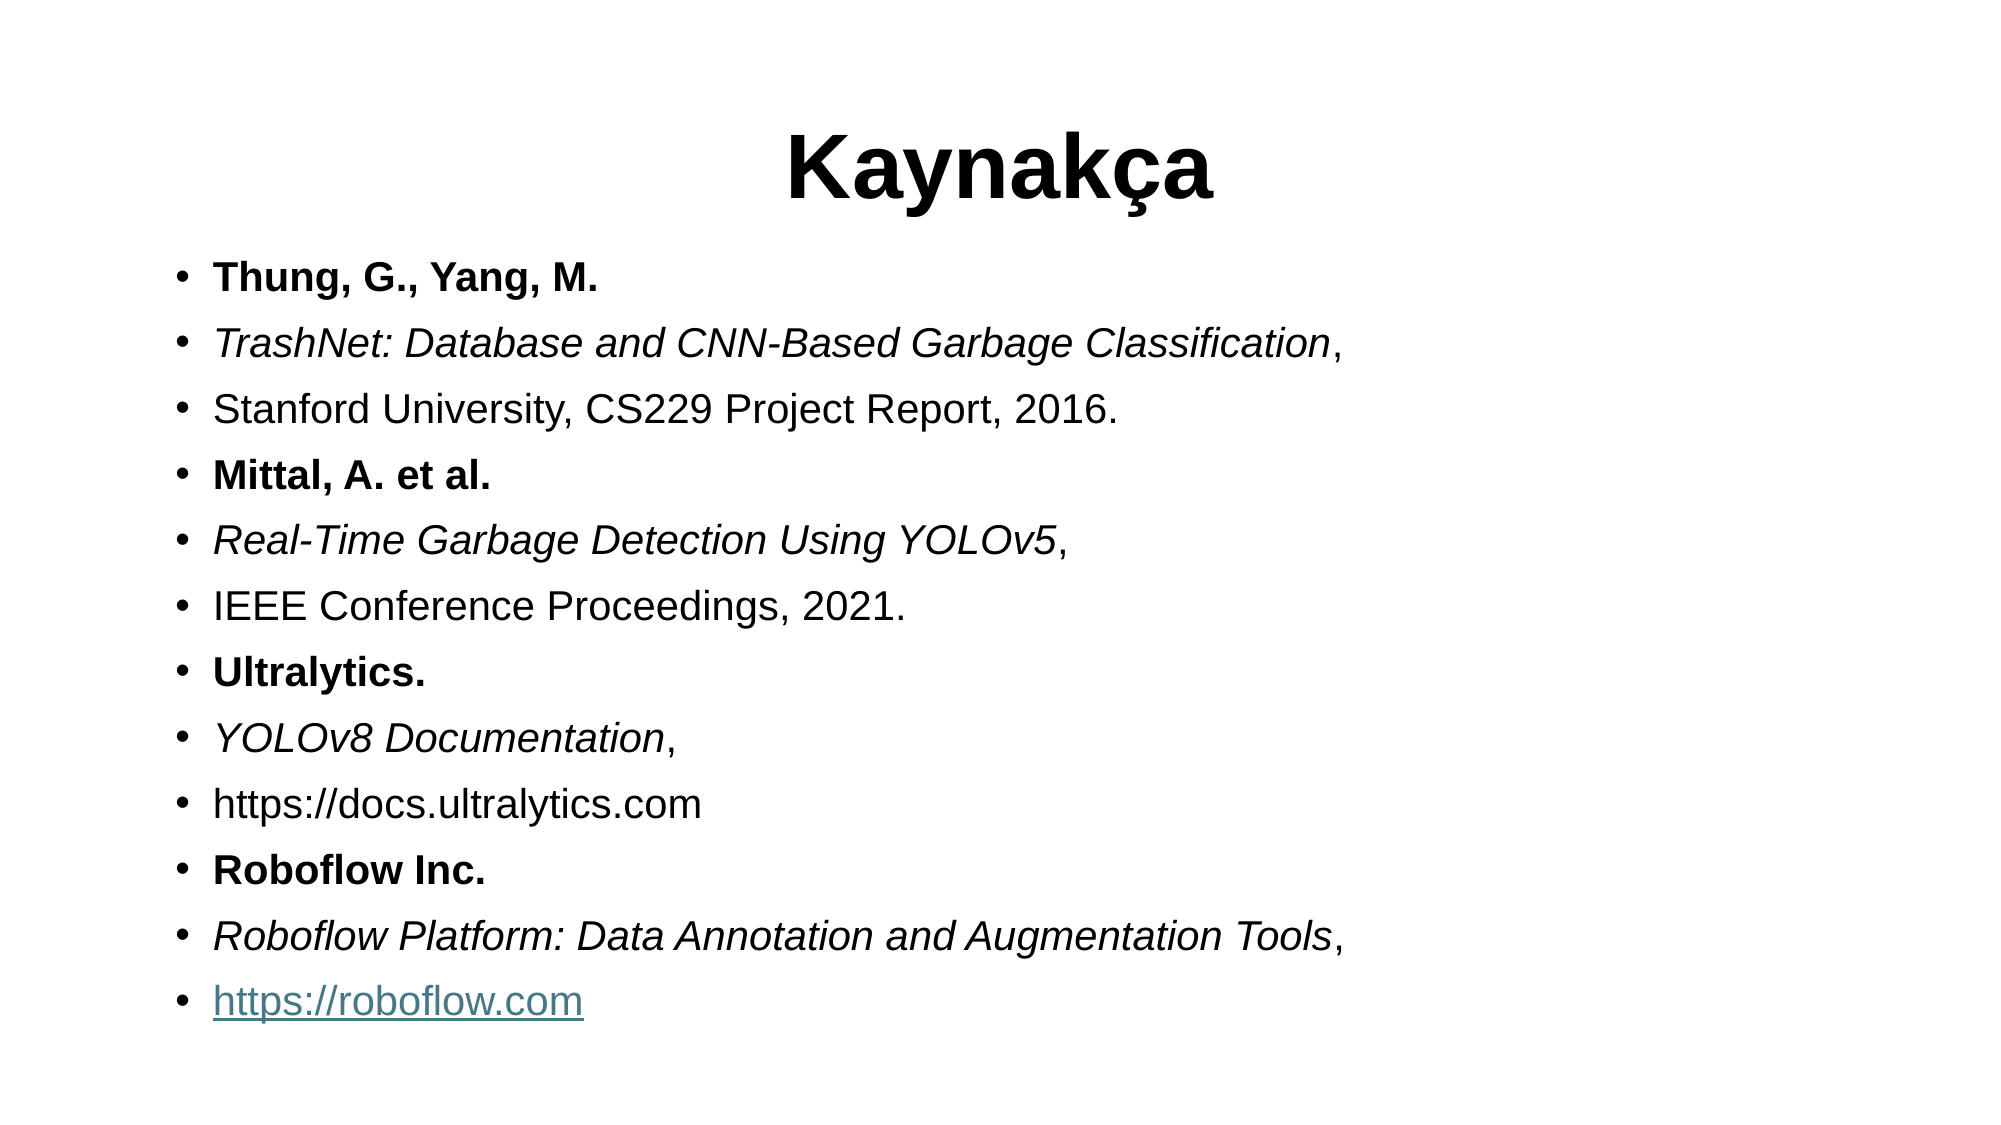

# Kaynakça
Thung, G., Yang, M.
TrashNet: Database and CNN-Based Garbage Classification,
Stanford University, CS229 Project Report, 2016.
Mittal, A. et al.
Real-Time Garbage Detection Using YOLOv5,
IEEE Conference Proceedings, 2021.
Ultralytics.
YOLOv8 Documentation,
https://docs.ultralytics.com
Roboflow Inc.
Roboflow Platform: Data Annotation and Augmentation Tools,
https://roboflow.com